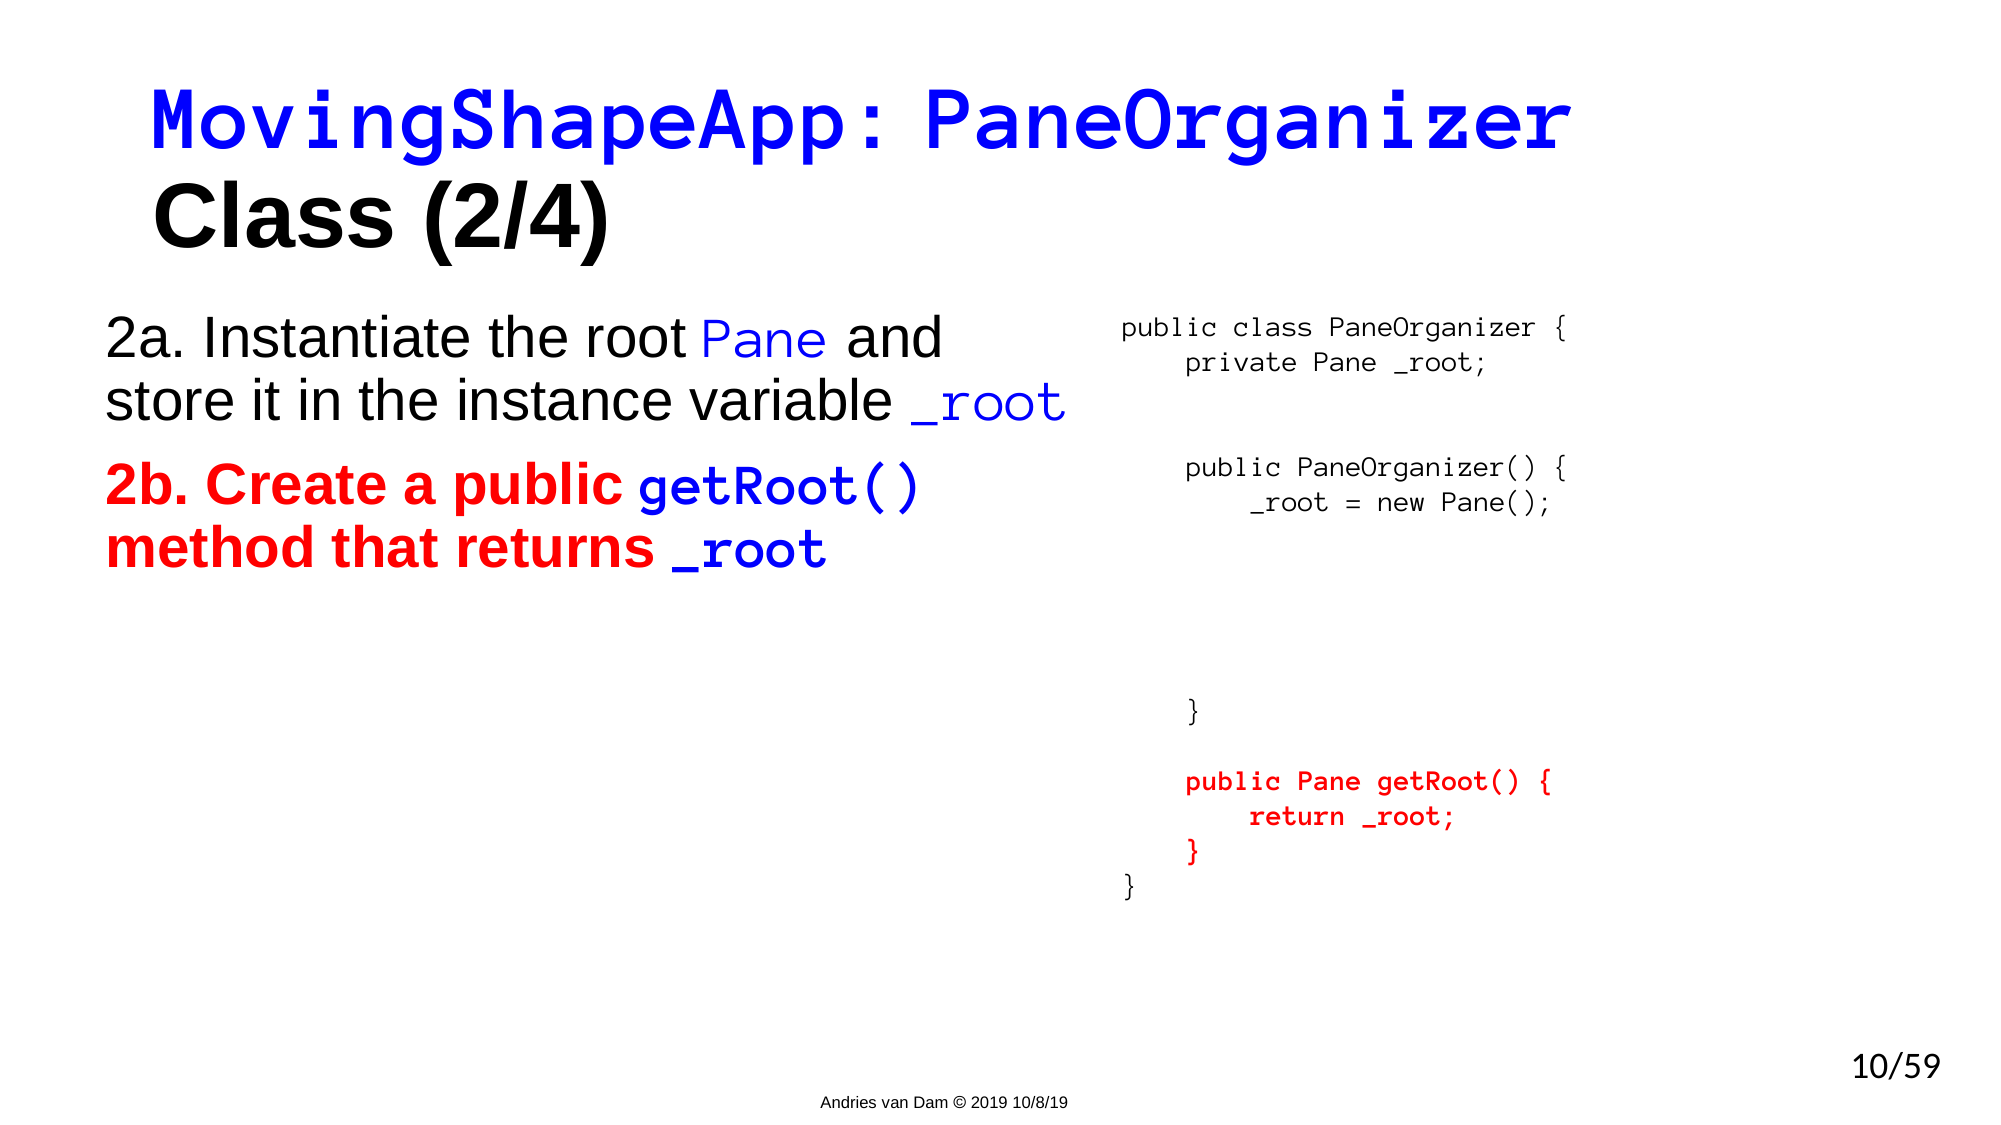

# MovingShapeApp: PaneOrganizer Class (2/4)
2a. Instantiate the root Pane and store it in the instance variable _root
2b. Create a public getRoot() method that returns _root
public class PaneOrganizer {
    private Pane _root;
    private Ellipse _ellipse;

    public PaneOrganizer() {
        _root = new Pane();
        _ellipse = new Ellipse(50, 50);
        Button b1 = new Button(“Move Left”);
        Button b2 = new Button(“Move Right”);
        _root.getChildren().addAll(_ellipse, b1, b2);
     setupShape();setupButtons();
    }

    public Pane getRoot() {
        return _root;
    }
}